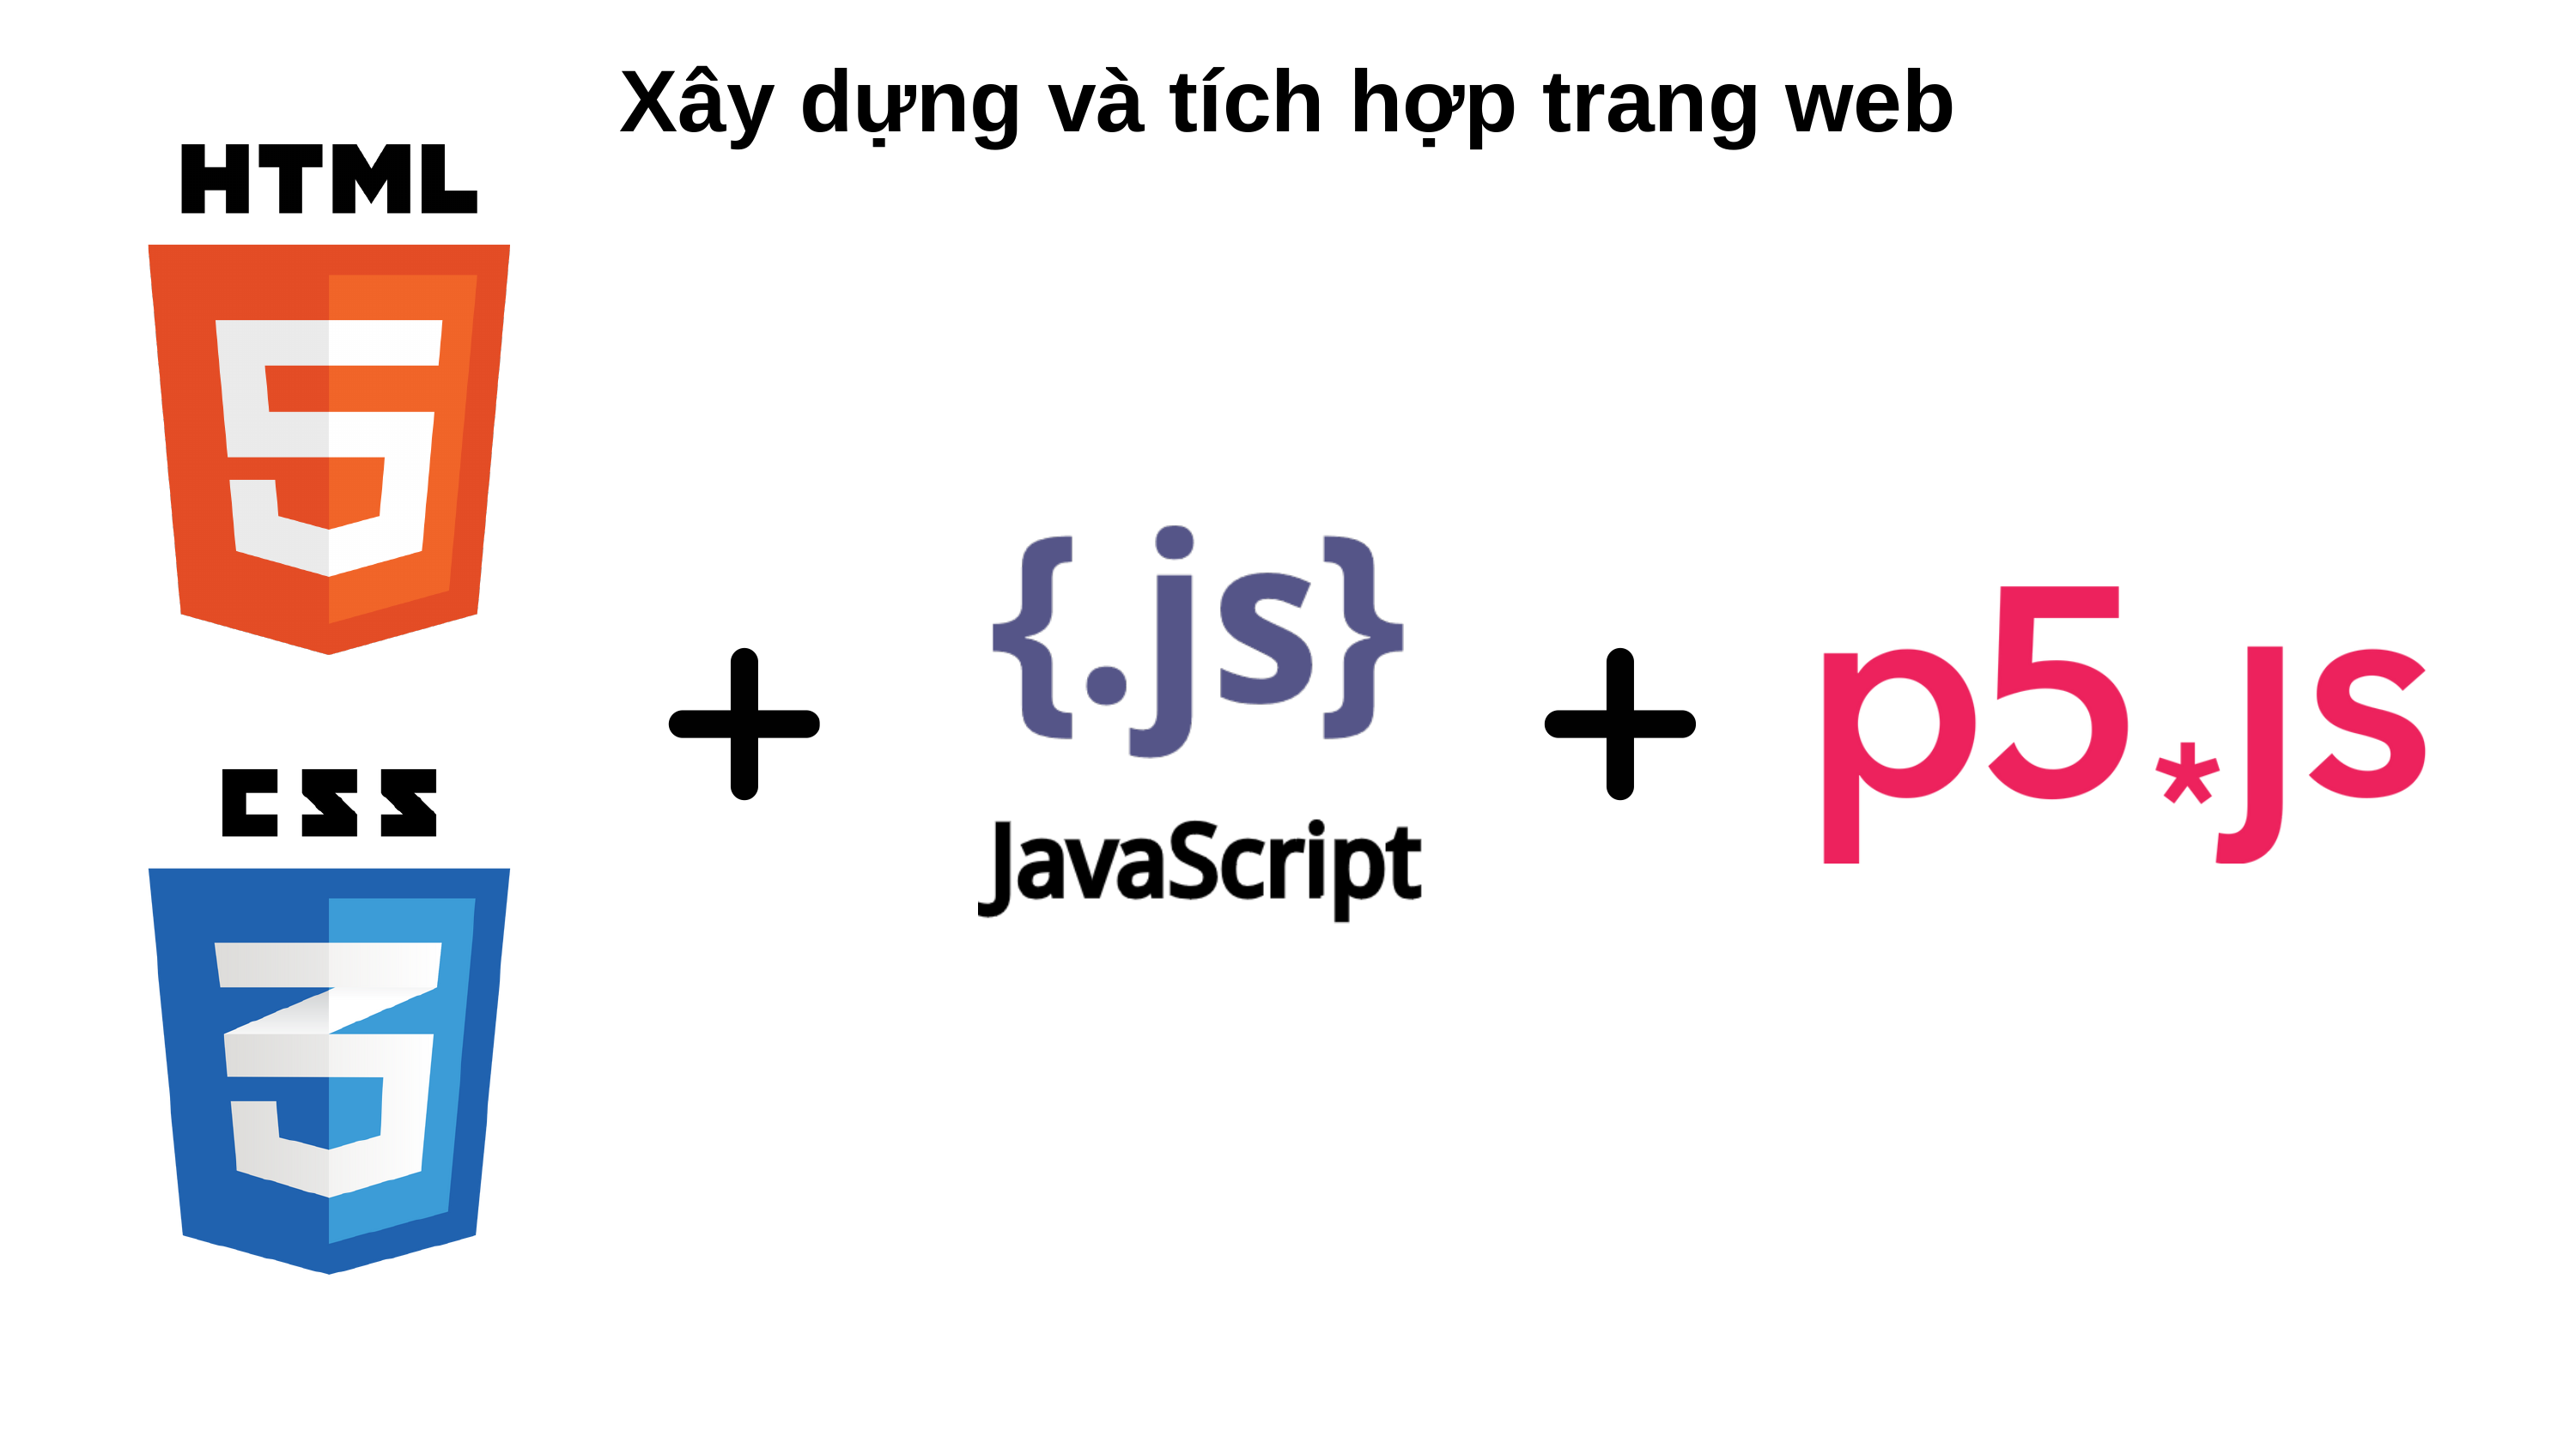

Xây dựng và tích hợp trang web